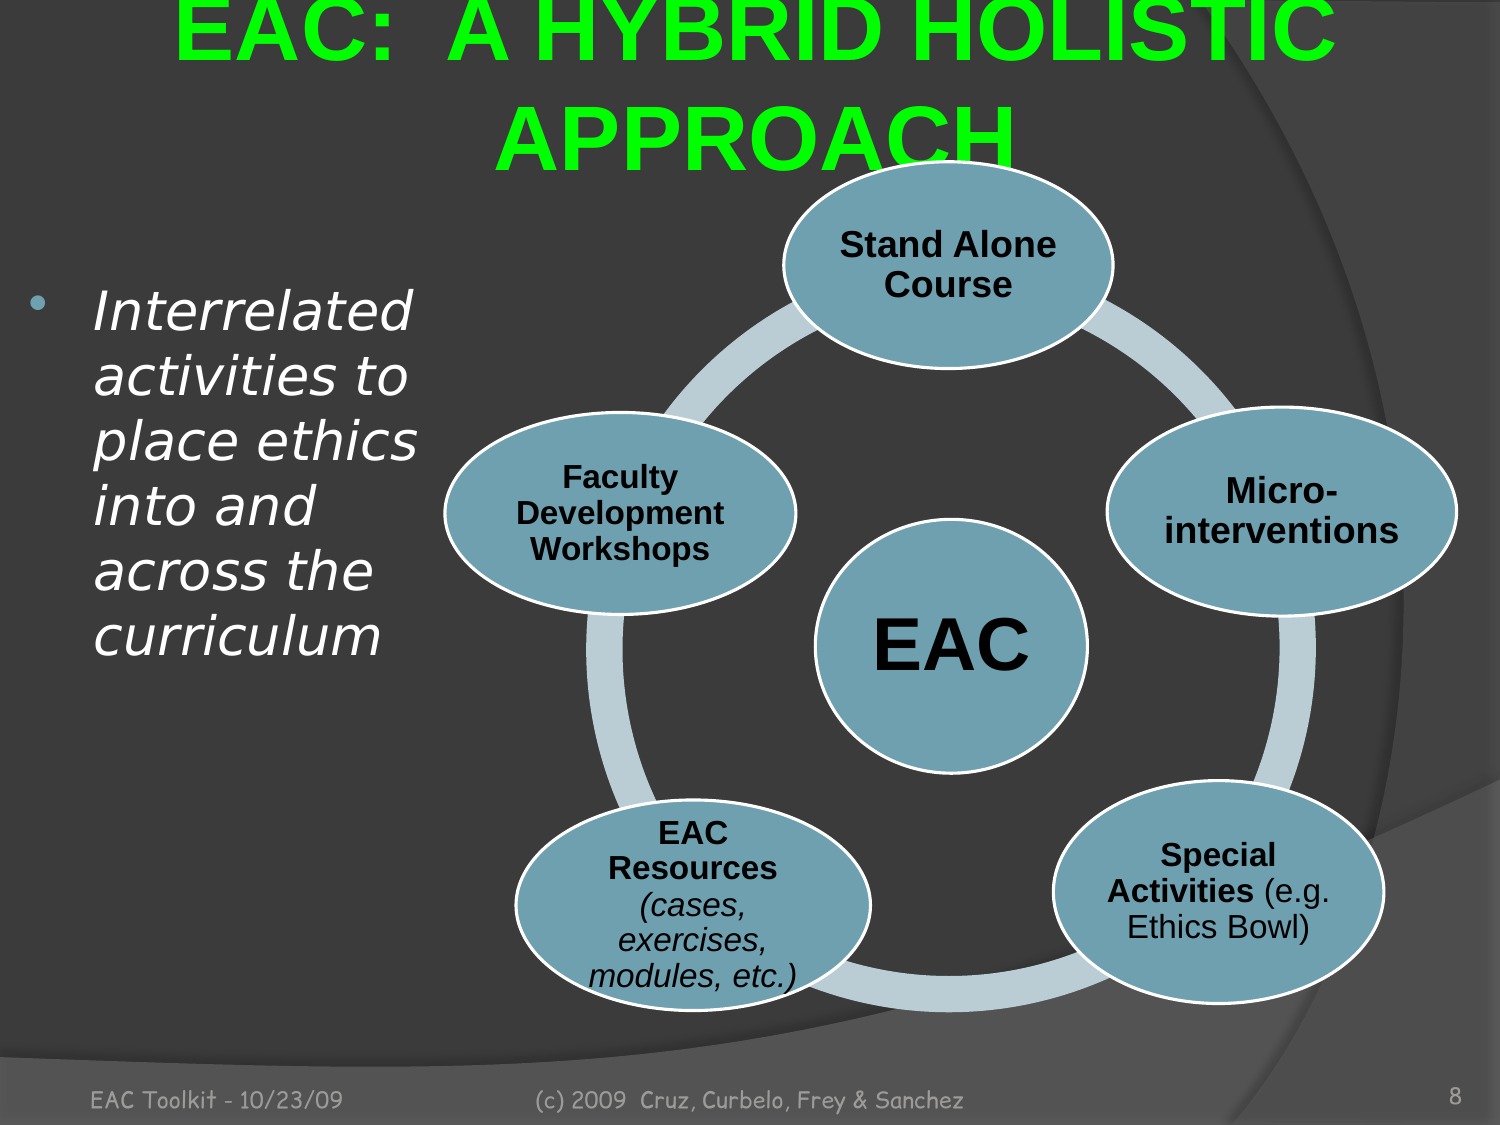

# EAC:  A Hybrid Holistic Approach
EAC
Stand Alone Course
Micro-
interventions
Special Activities (e.g. Ethics Bowl)
EAC Resources (cases, exercises, modules, etc.)
Faculty Development Workshops
Interrelated activities to place ethics into and across the curriculum
EAC Toolkit - 10/23/09
(c) 2009  Cruz, Curbelo, Frey & Sanchez
8